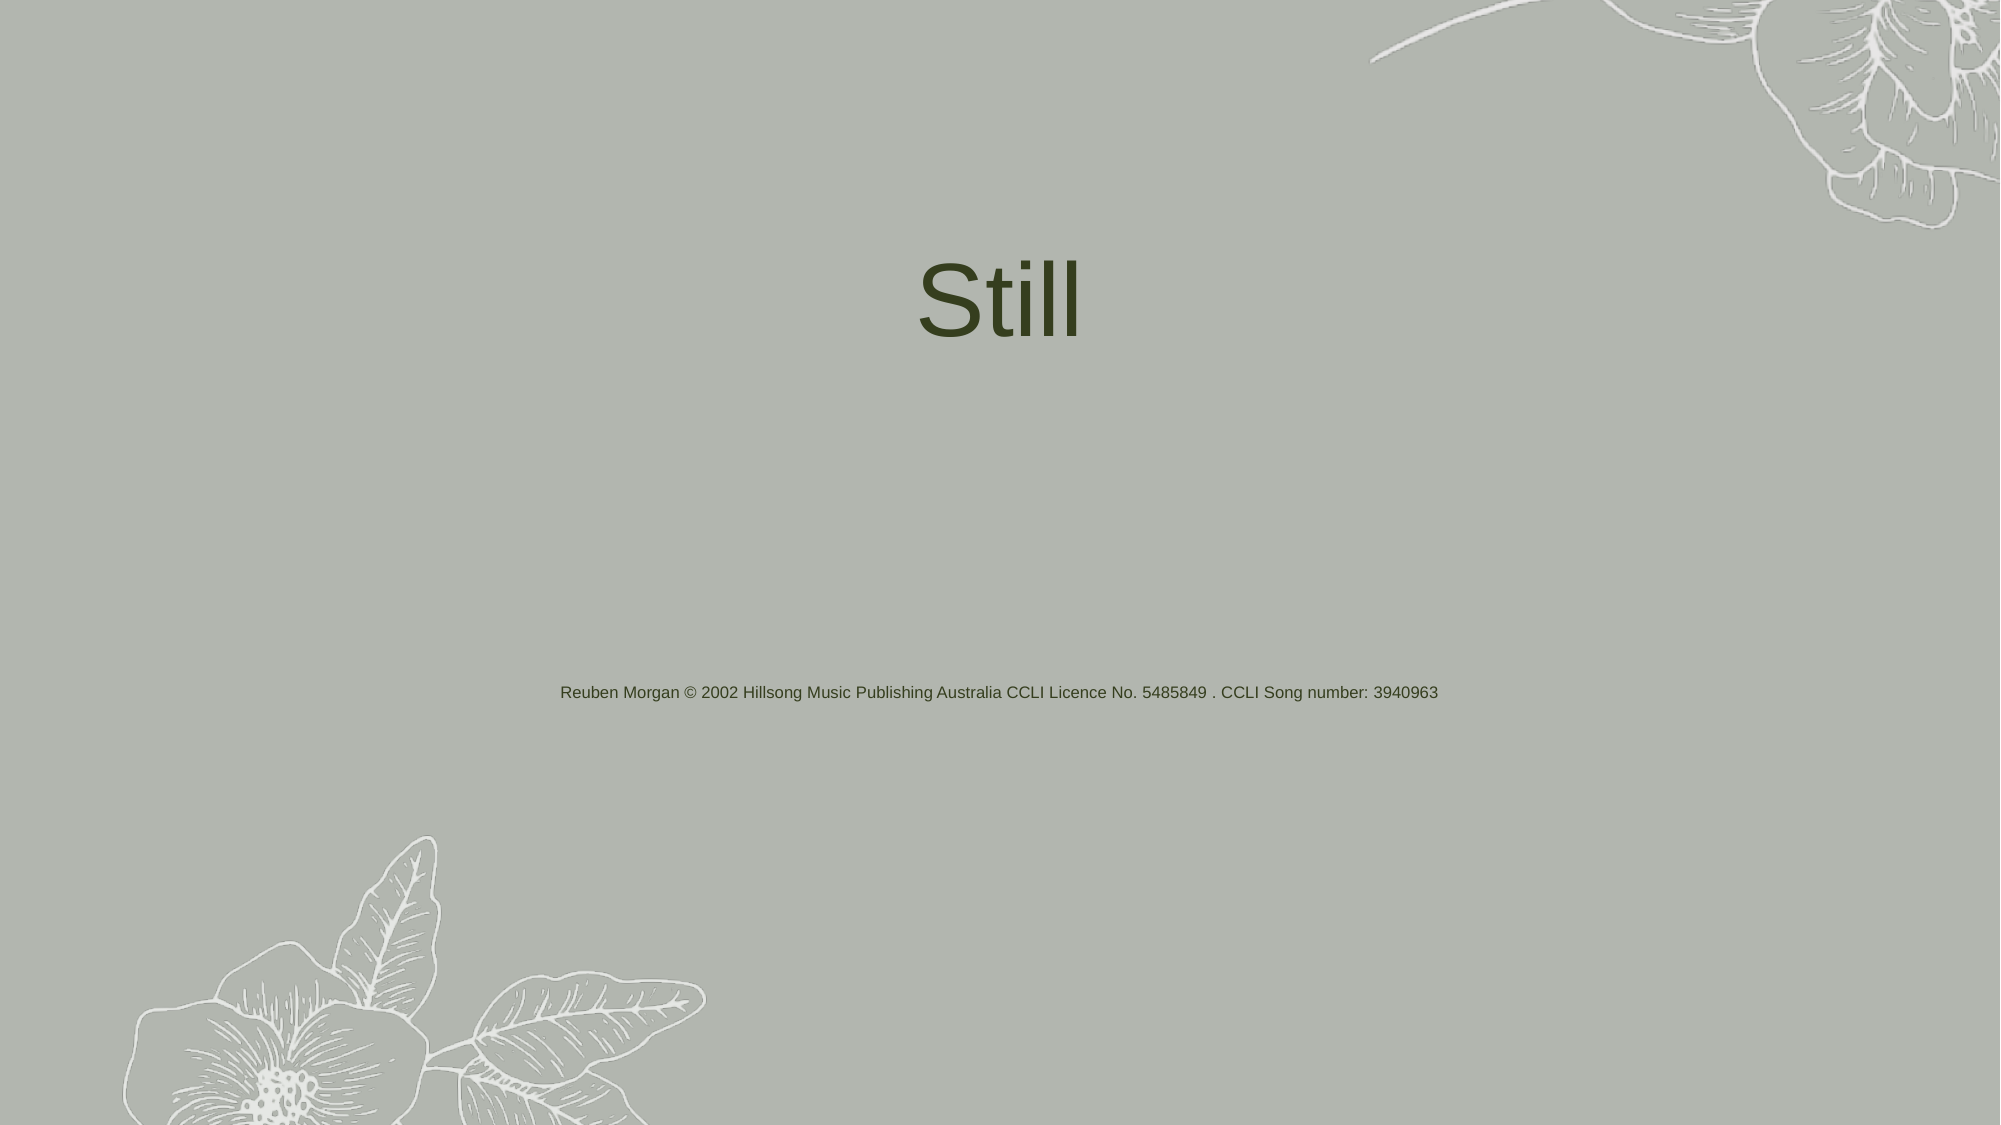

Still
Reuben Morgan © 2002 Hillsong Music Publishing Australia CCLI Licence No. 5485849 . CCLI Song number: 3940963